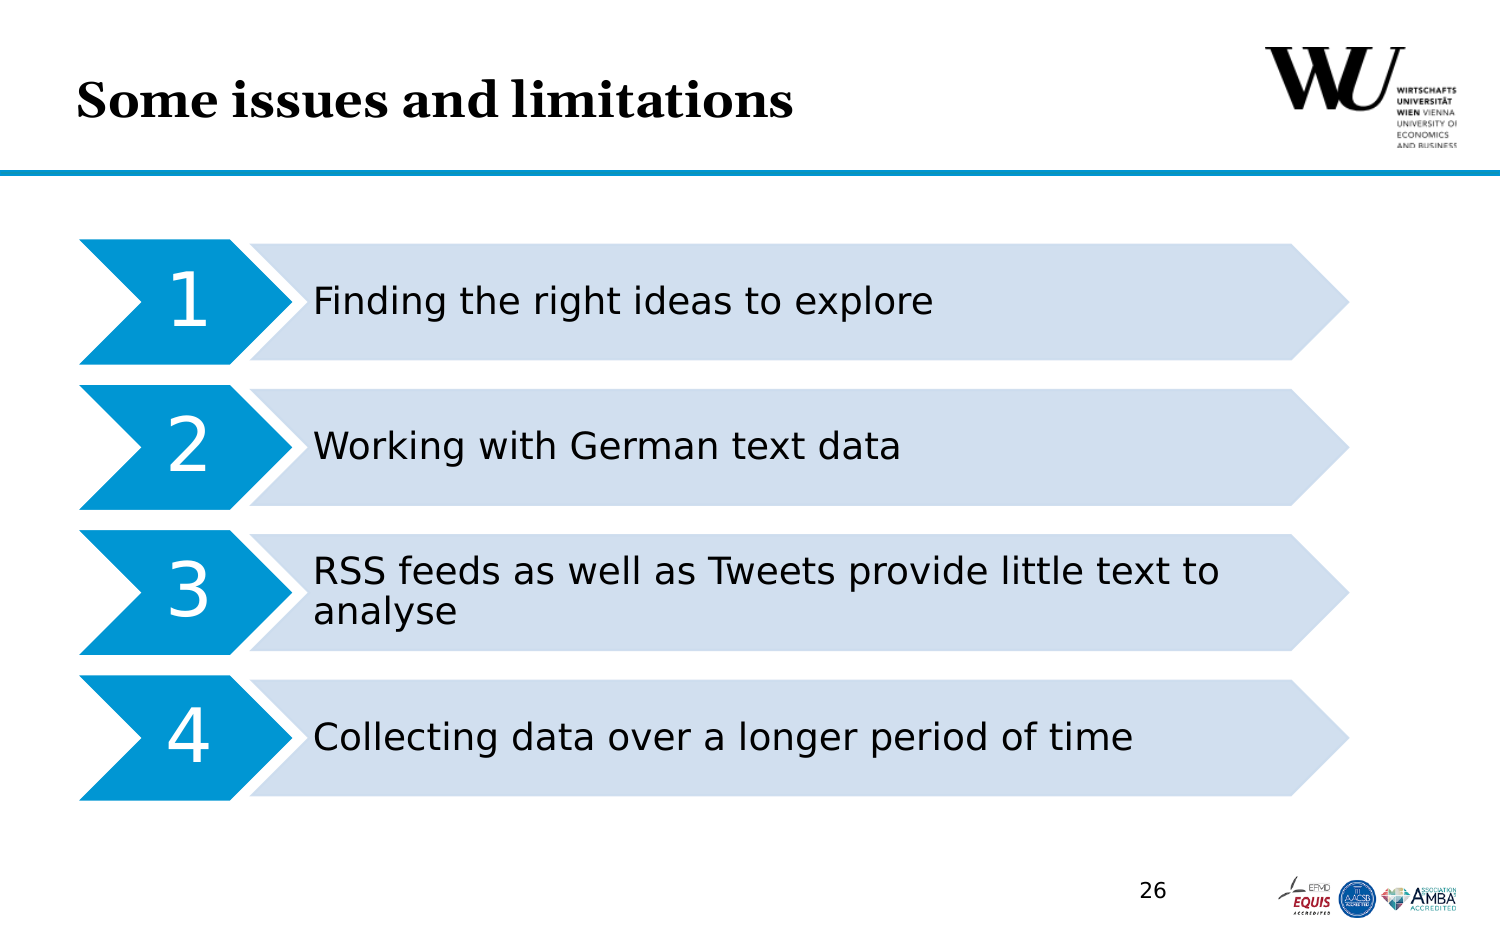

# Some issues and limitations
1
Finding the right ideas to explore
2
Working with German text data
3
RSS feeds as well as Tweets provide little text to analyse
4
Collecting data over a longer period of time
26